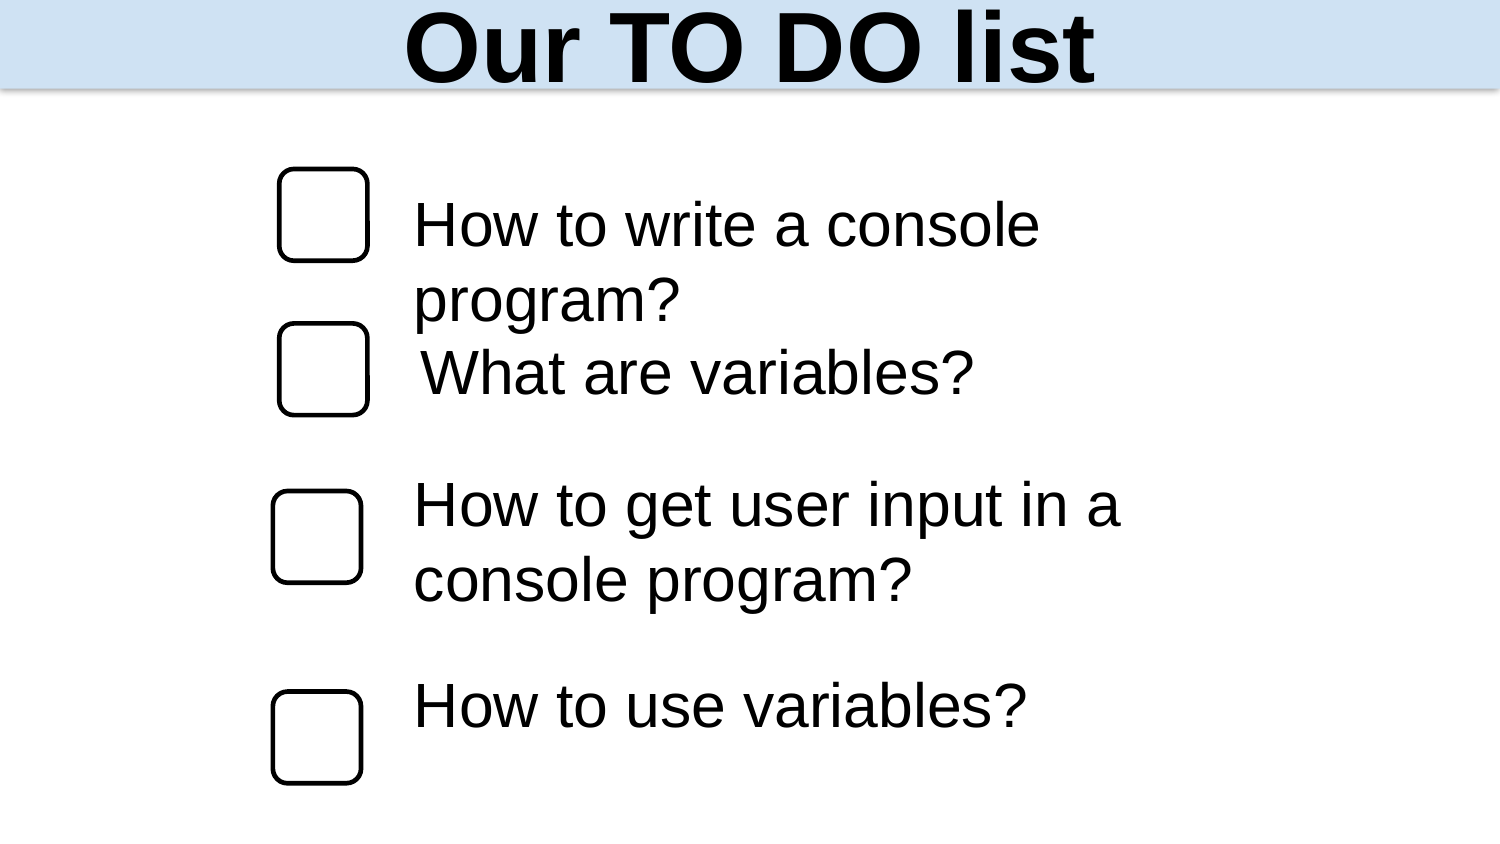

Our TO DO list

How to write a console program?
What are variables?

How to get user input in a console program?

How to use variables?